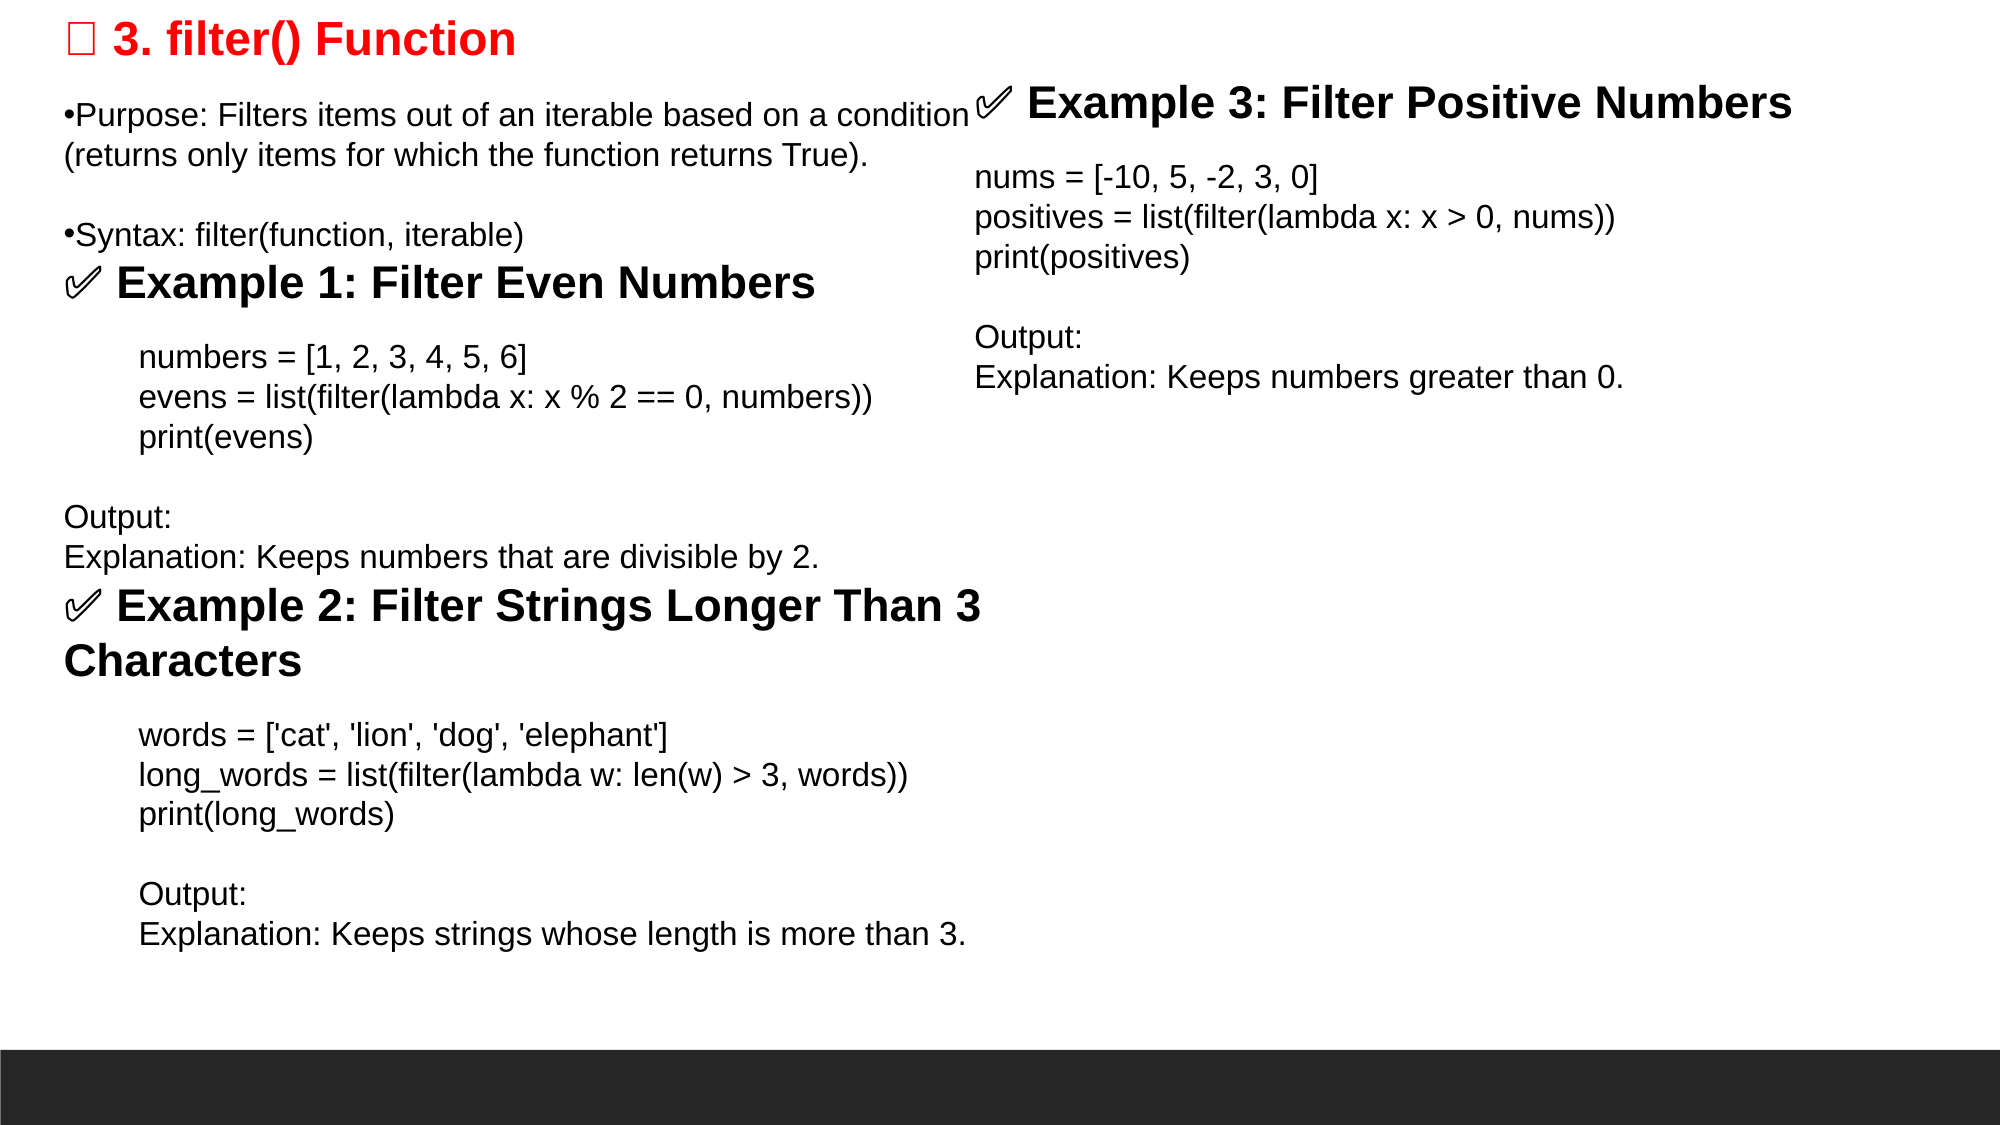

🧹 3. filter() Function
Purpose: Filters items out of an iterable based on a condition (returns only items for which the function returns True).

Syntax: filter(function, iterable)
✅ Example 1: Filter Even Numbers
numbers = [1, 2, 3, 4, 5, 6]
evens = list(filter(lambda x: x % 2 == 0, numbers))
print(evens)

Output:
Explanation: Keeps numbers that are divisible by 2.
✅ Example 2: Filter Strings Longer Than 3 Characters
words = ['cat', 'lion', 'dog', 'elephant']
long_words = list(filter(lambda w: len(w) > 3, words))
print(long_words)

Output:
Explanation: Keeps strings whose length is more than 3.

✅ Example 3: Filter Positive Numbers
nums = [-10, 5, -2, 3, 0]
positives = list(filter(lambda x: x > 0, nums))
print(positives)

Output:
Explanation: Keeps numbers greater than 0.